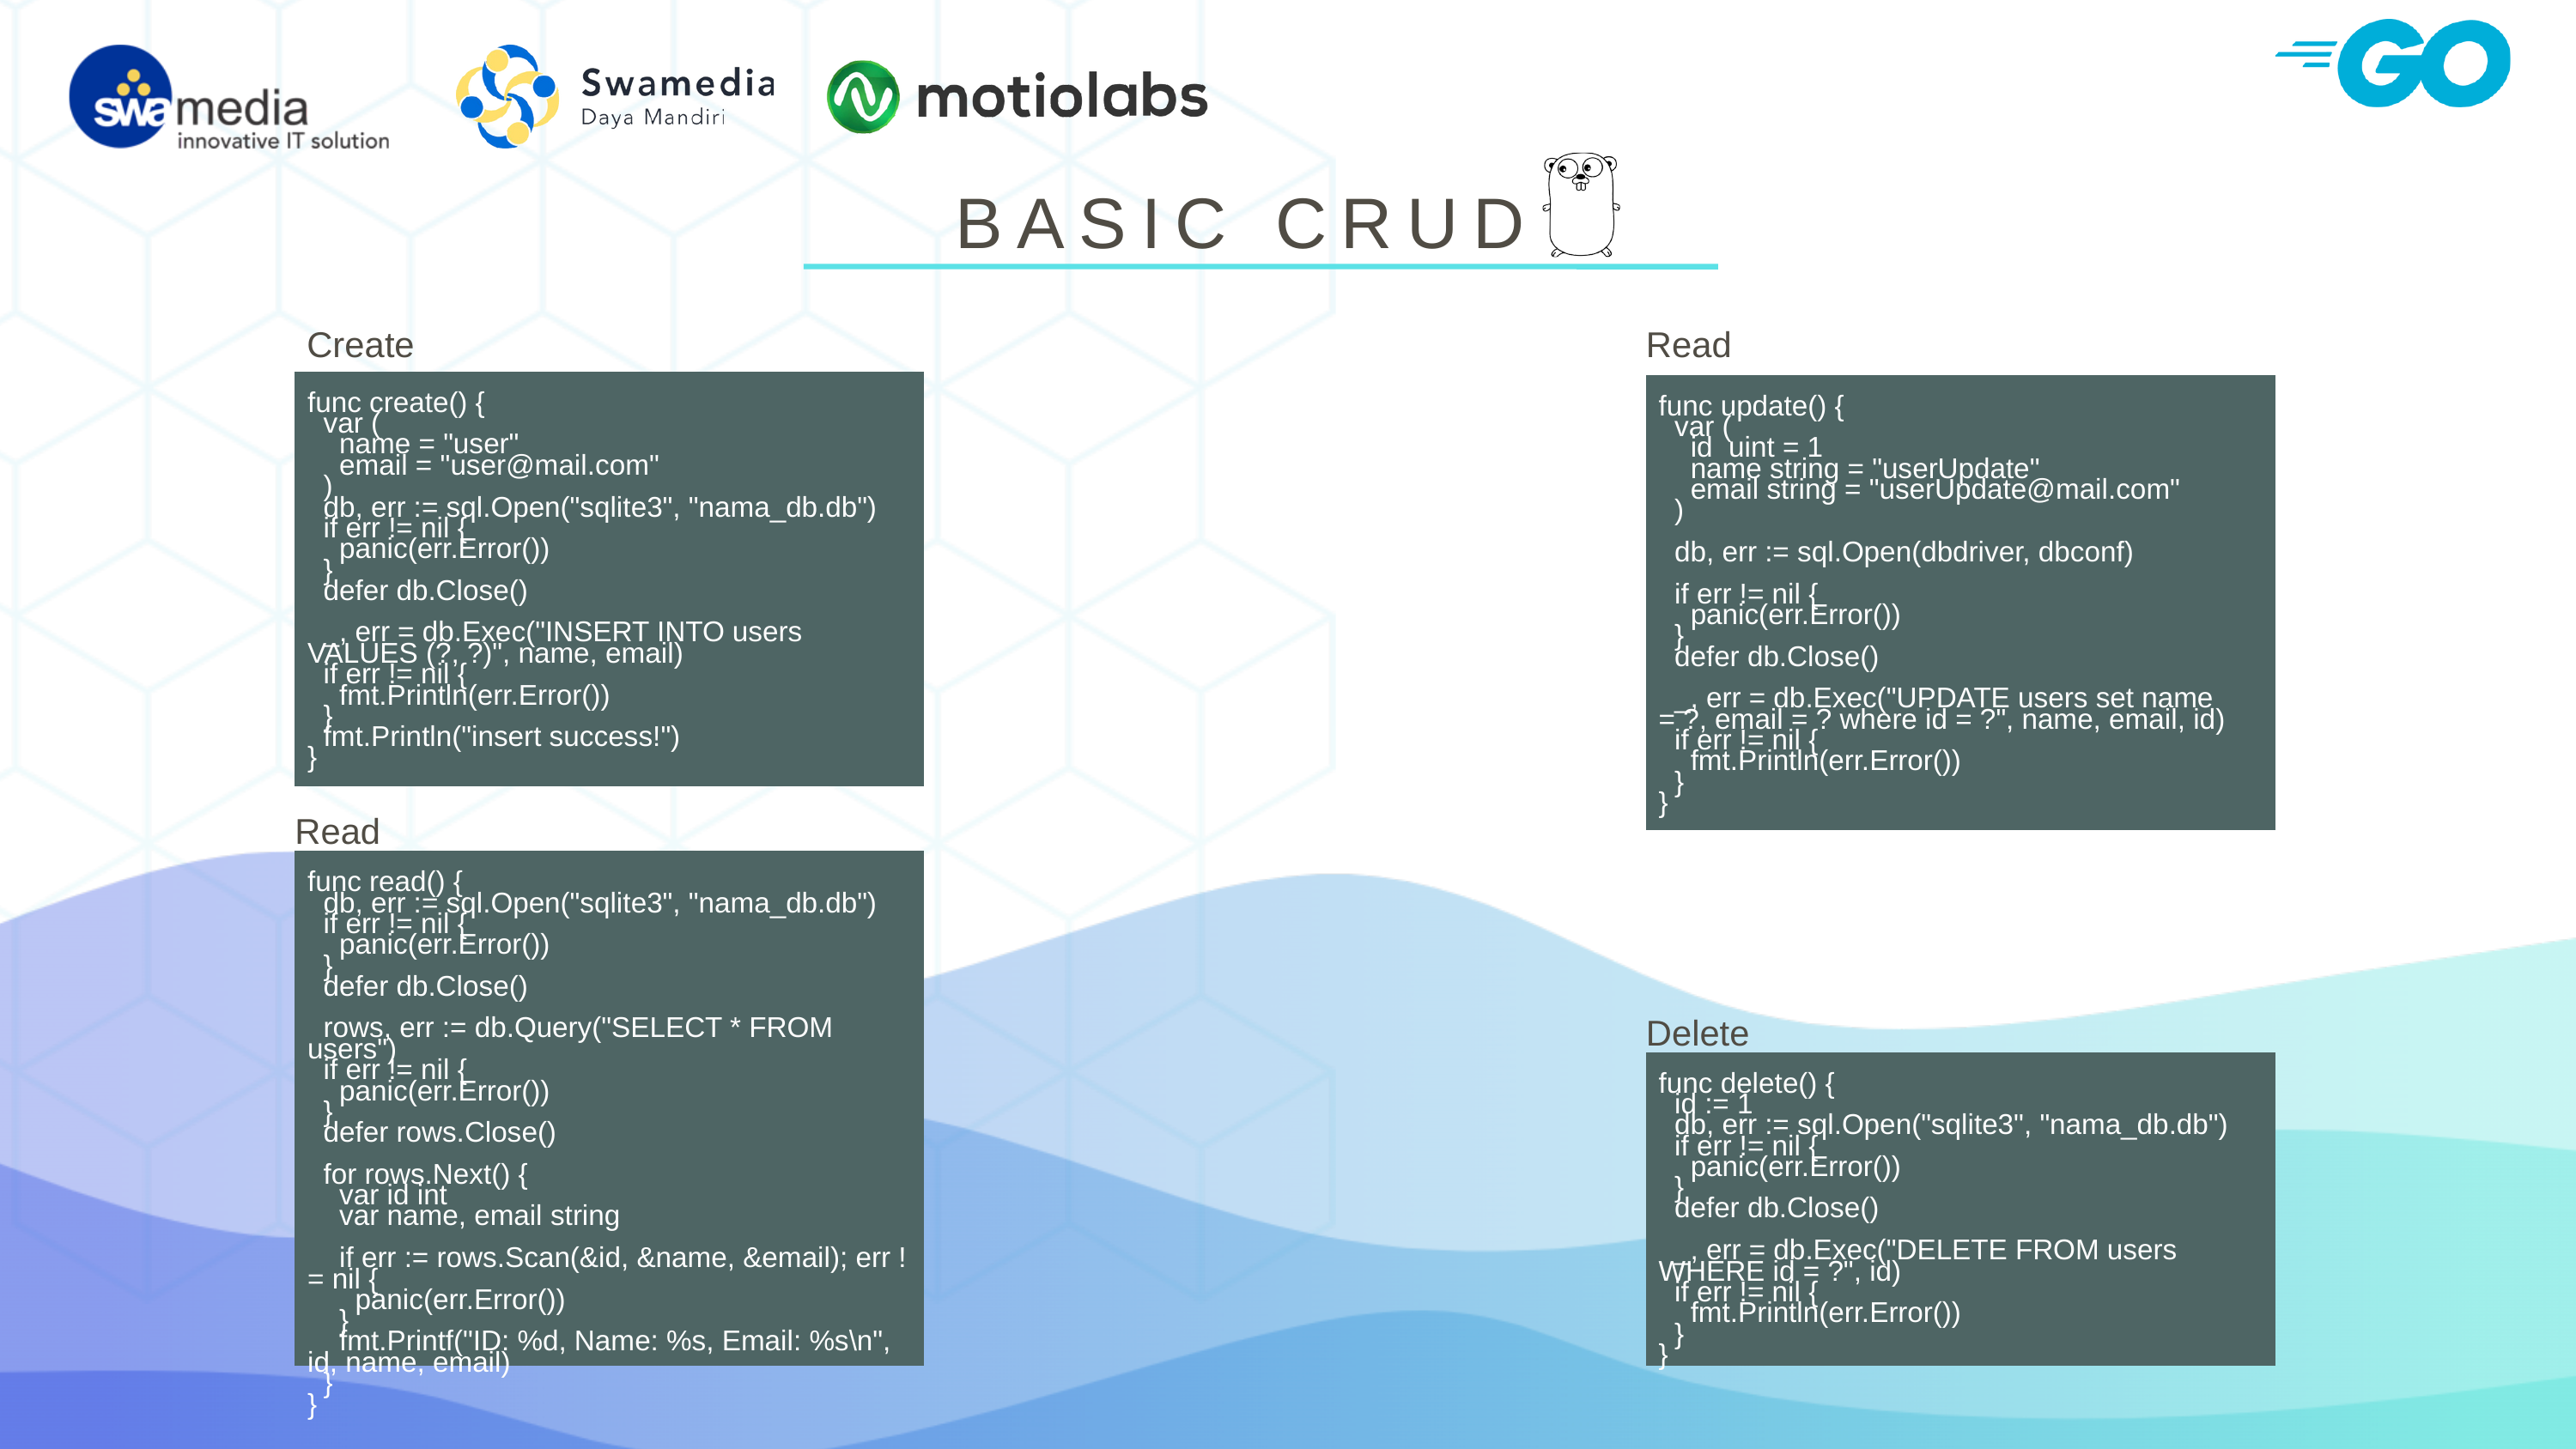

BASIC CRUD

Create
Read

func create() {
  var (
    name = "user"
    email = "user@mail.com"
  )
  db, err := sql.Open("sqlite3", "nama_db.db")
  if err != nil {
    panic(err.Error())
  }
  defer db.Close()

  _, err = db.Exec("INSERT INTO users VALUES (?, ?)", name, email)
  if err != nil {
    fmt.Println(err.Error())
  }
  fmt.Println("insert success!")
}

func update() {
  var (
    id  uint = 1
    name string = "userUpdate"
    email string = "userUpdate@mail.com"
  )

  db, err := sql.Open(dbdriver, dbconf)

  if err != nil {
    panic(err.Error())
  }
  defer db.Close()

  _, err = db.Exec("UPDATE users set name = ?, email = ? where id = ?", name, email, id)
  if err != nil {
    fmt.Println(err.Error())
  }
}
Read

func read() {
  db, err := sql.Open("sqlite3", "nama_db.db")
  if err != nil {
    panic(err.Error())
  }
  defer db.Close()

  rows, err := db.Query("SELECT * FROM users")
  if err != nil {
    panic(err.Error())
  }
  defer rows.Close()

  for rows.Next() {
    var id int
    var name, email string

    if err := rows.Scan(&id, &name, &email); err != nil {
      panic(err.Error())
    }
    fmt.Printf("ID: %d, Name: %s, Email: %s\n", id, name, email)
  }
}
Delete

func delete() {
  id := 1
  db, err := sql.Open("sqlite3", "nama_db.db")
  if err != nil {
    panic(err.Error())
  }
  defer db.Close()

  _, err = db.Exec("DELETE FROM users WHERE id = ?", id)
  if err != nil {
    fmt.Println(err.Error())
  }
}